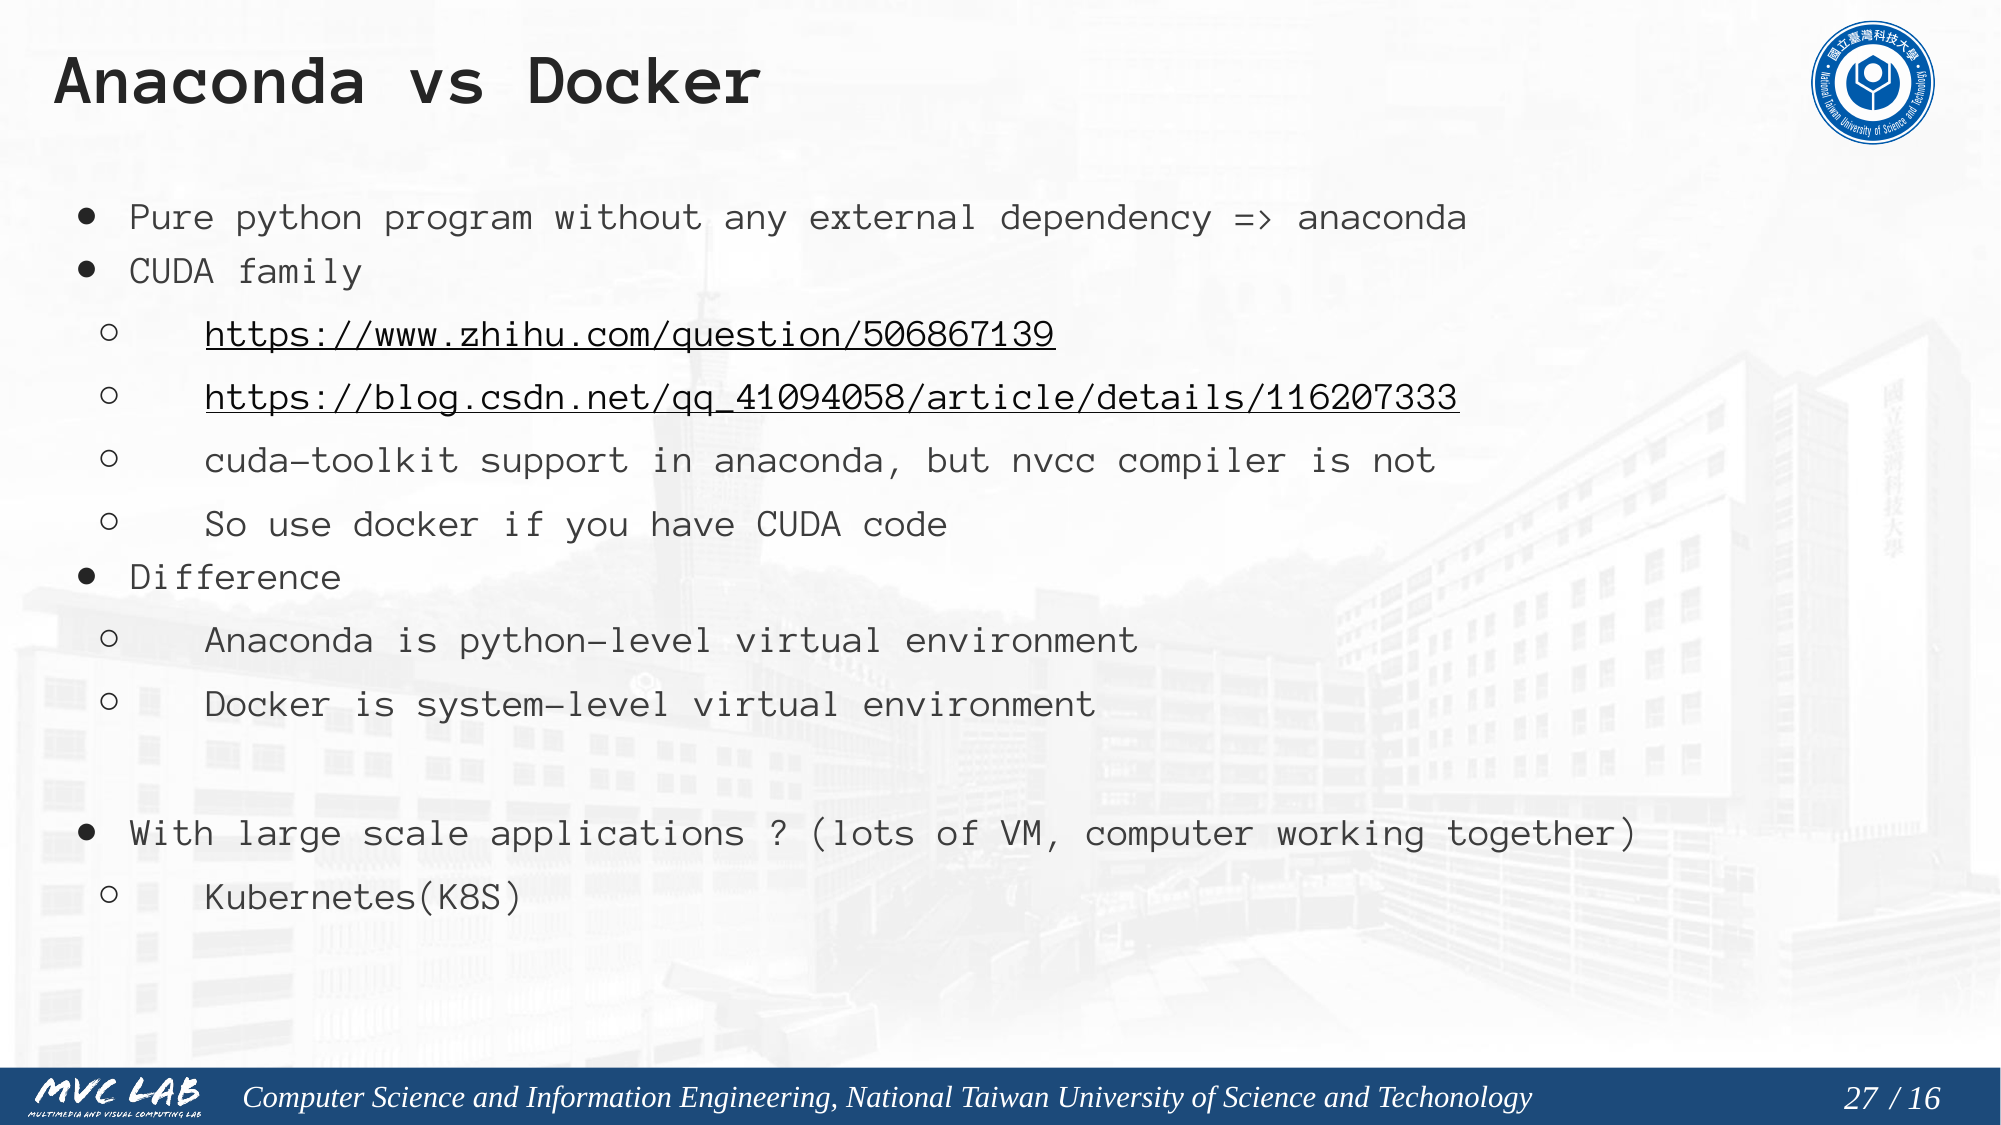

# Anaconda vs Docker
Pure python program without any external dependency => anaconda
CUDA family
https://www.zhihu.com/question/506867139
https://blog.csdn.net/qq_41094058/article/details/116207333
cuda-toolkit support in anaconda, but nvcc compiler is not
So use docker if you have CUDA code
Difference
Anaconda is python-level virtual environment
Docker is system-level virtual environment

With large scale applications ? (lots of VM, computer working together)
Kubernetes(K8S)
27
/ 16